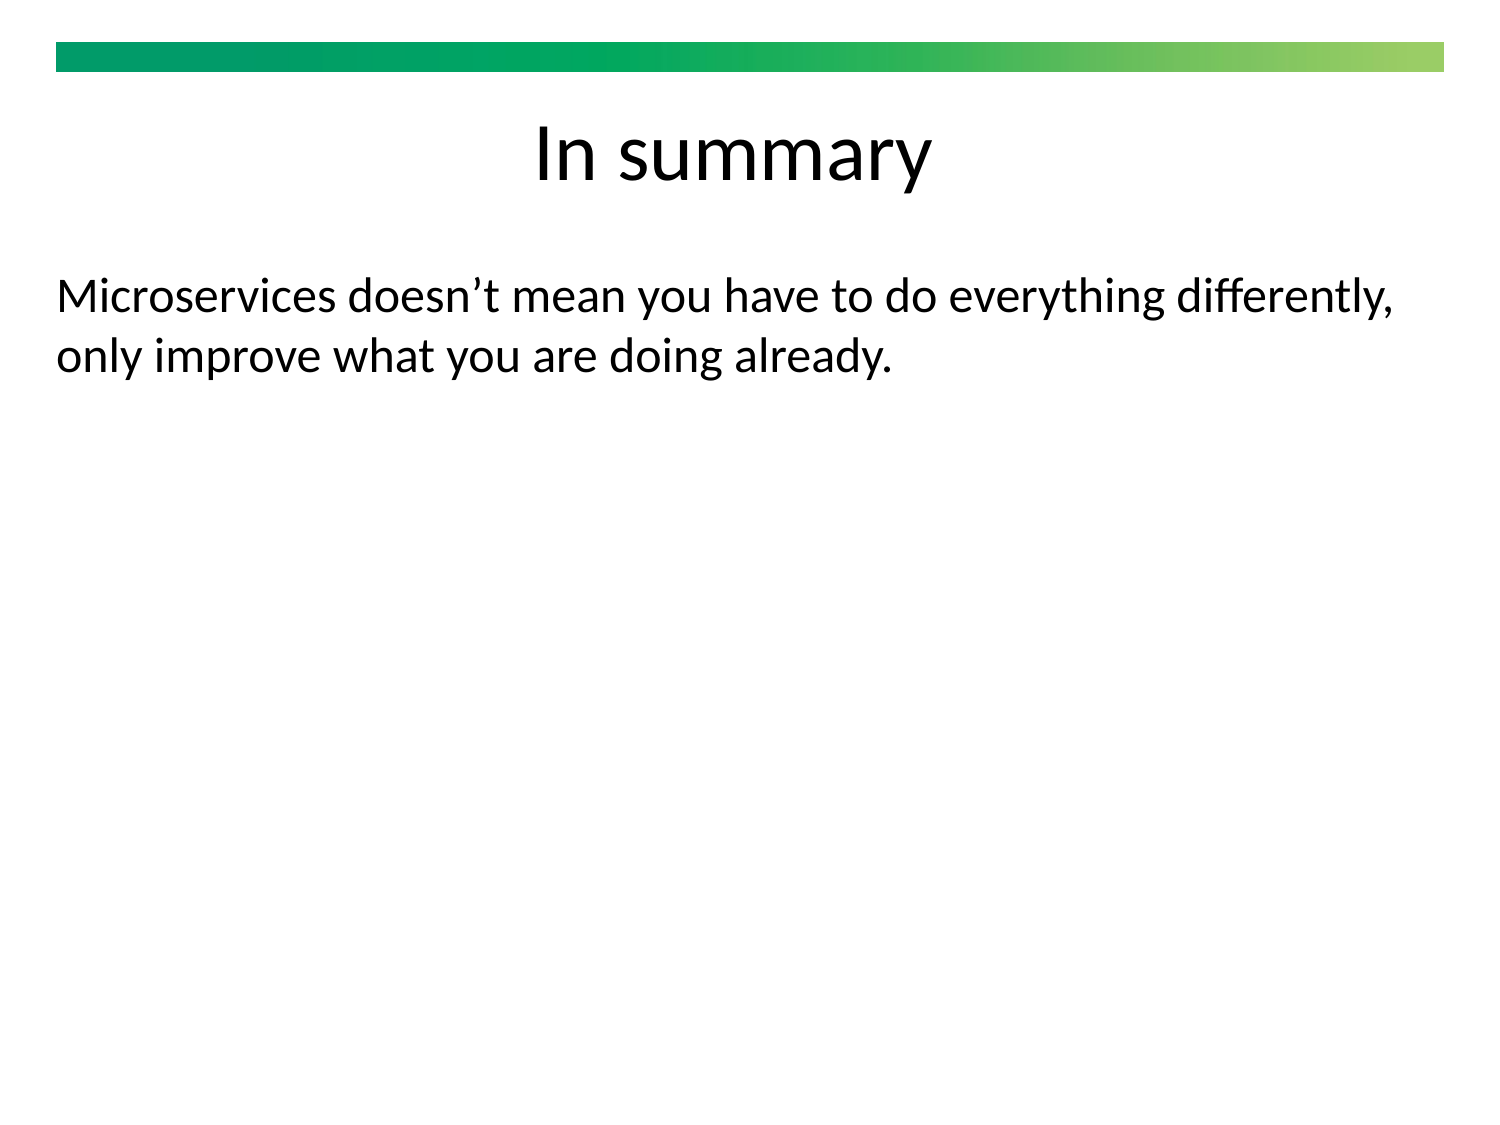

In summary
Microservices doesn’t mean you have to do everything differently, only improve what you are doing already.